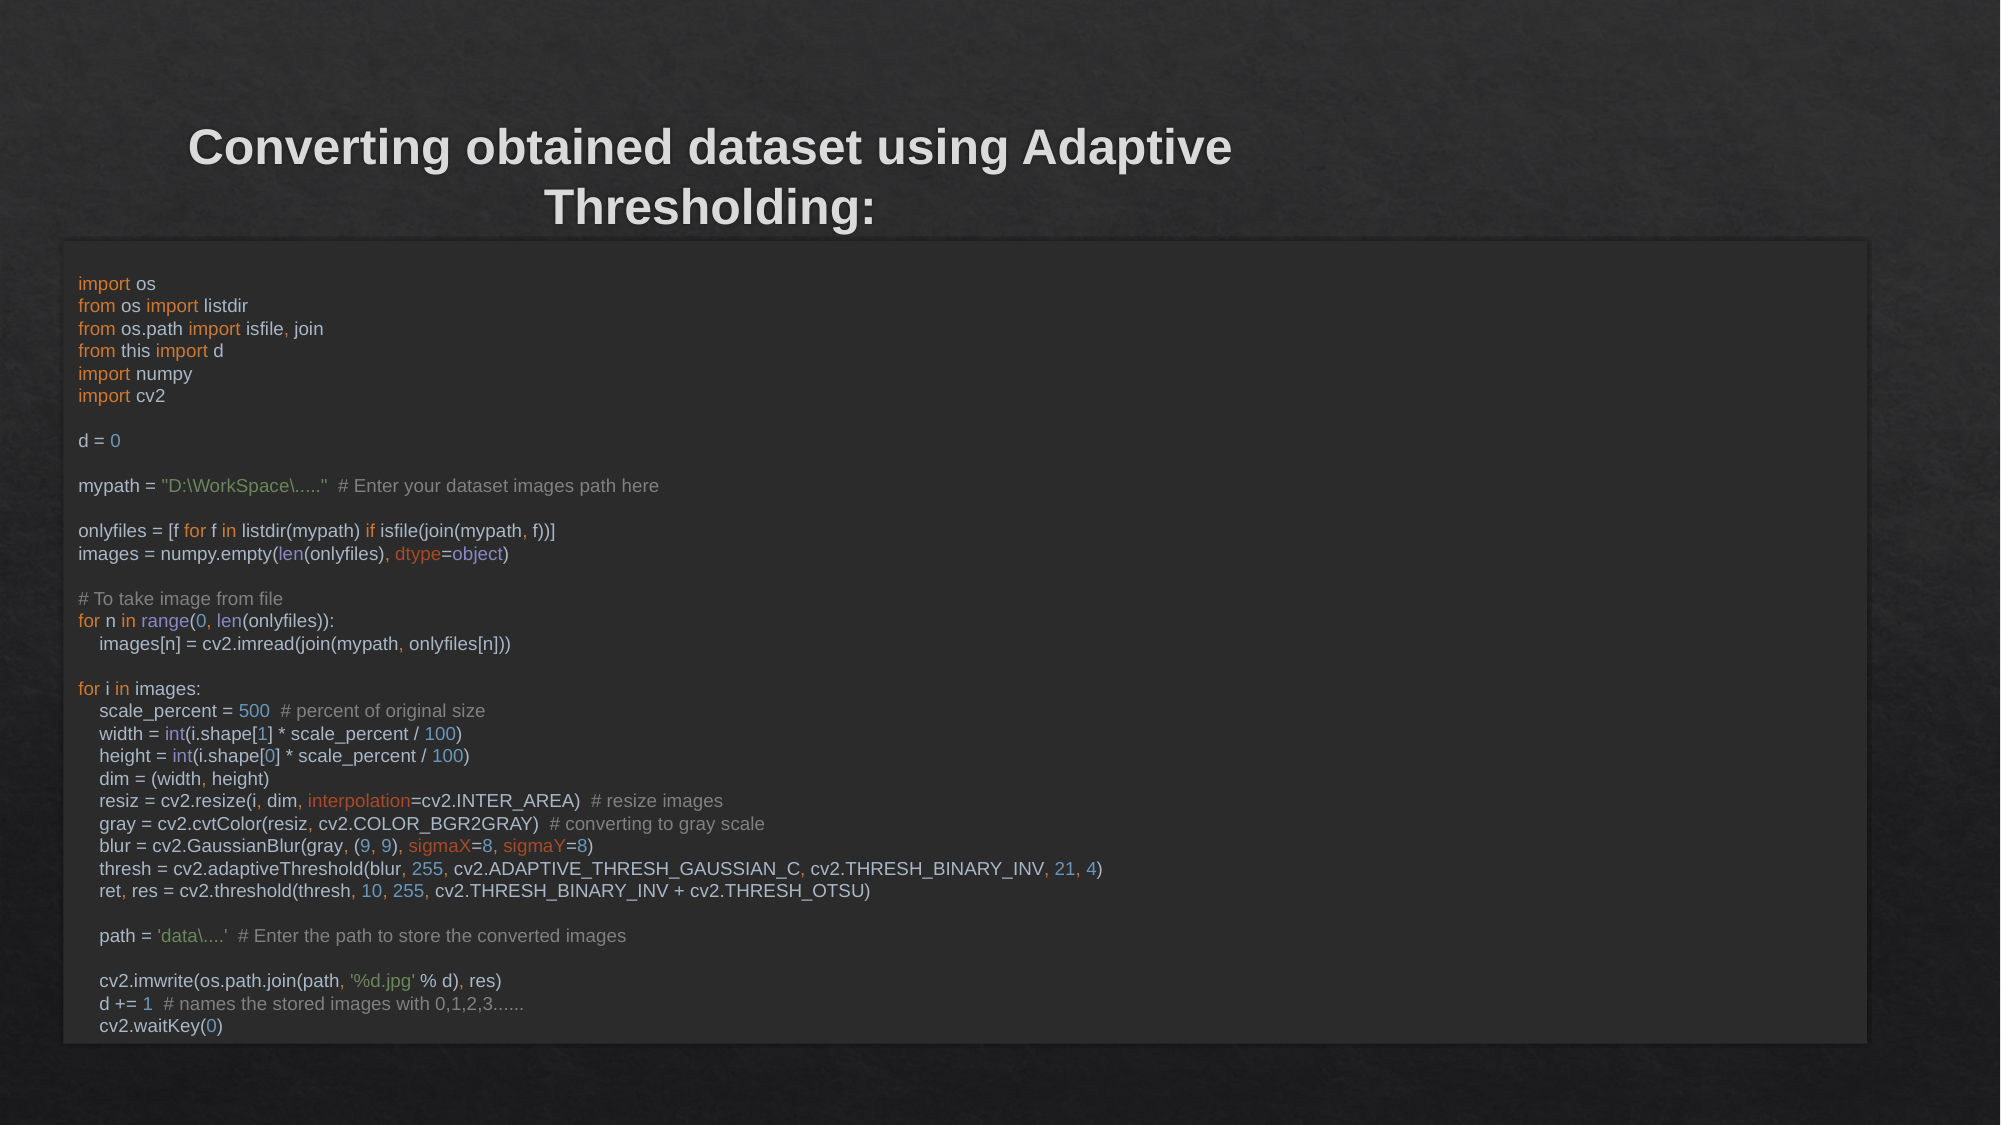

# Converting obtained dataset using Adaptive Thresholding:
import os
from os import listdir
from os.path import isfile, join
from this import d
import numpy
import cv2
d = 0
mypath = "D:\WorkSpace\....."  # Enter your dataset images path here
onlyfiles = [f for f in listdir(mypath) if isfile(join(mypath, f))]
images = numpy.empty(len(onlyfiles), dtype=object)
# To take image from file
for n in range(0, len(onlyfiles)):
    images[n] = cv2.imread(join(mypath, onlyfiles[n]))
for i in images:
    scale_percent = 500  # percent of original size
    width = int(i.shape[1] * scale_percent / 100)
    height = int(i.shape[0] * scale_percent / 100)
    dim = (width, height)
    resiz = cv2.resize(i, dim, interpolation=cv2.INTER_AREA)  # resize images
    gray = cv2.cvtColor(resiz, cv2.COLOR_BGR2GRAY)  # converting to gray scale
    blur = cv2.GaussianBlur(gray, (9, 9), sigmaX=8, sigmaY=8)
    thresh = cv2.adaptiveThreshold(blur, 255, cv2.ADAPTIVE_THRESH_GAUSSIAN_C, cv2.THRESH_BINARY_INV, 21, 4)
    ret, res = cv2.threshold(thresh, 10, 255, cv2.THRESH_BINARY_INV + cv2.THRESH_OTSU)
    path = 'data\....'  # Enter the path to store the converted images
    cv2.imwrite(os.path.join(path, '%d.jpg' % d), res)
    d += 1  # names the stored images with 0,1,2,3......
    cv2.waitKey(0)